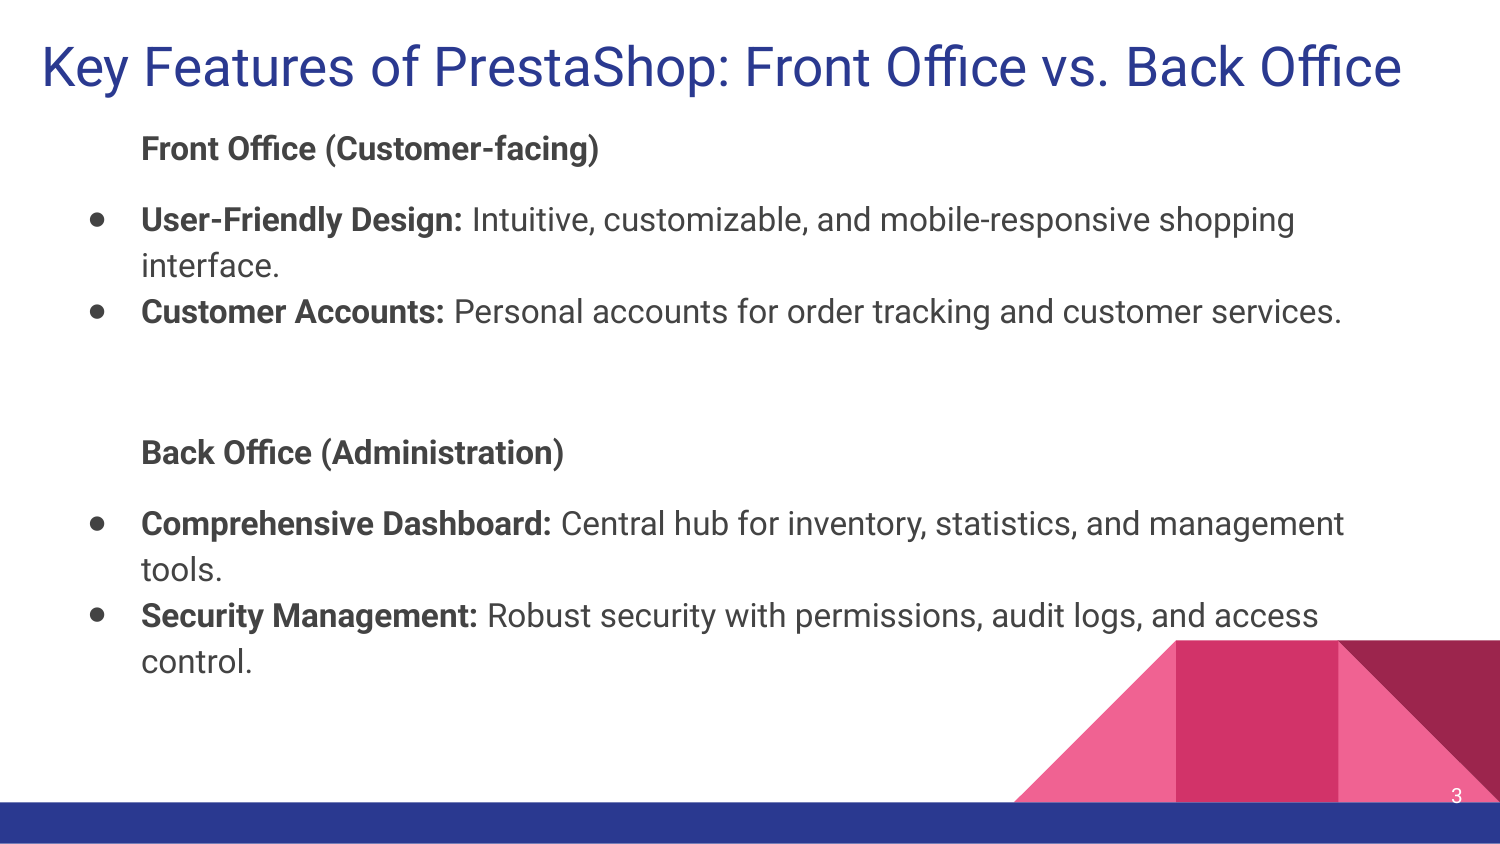

# Key Features of PrestaShop: Front Office vs. Back Office
Front Office (Customer-facing)
User-Friendly Design: Intuitive, customizable, and mobile-responsive shopping interface.
Customer Accounts: Personal accounts for order tracking and customer services.

Back Office (Administration)
Comprehensive Dashboard: Central hub for inventory, statistics, and management tools.
Security Management: Robust security with permissions, audit logs, and access control.
3